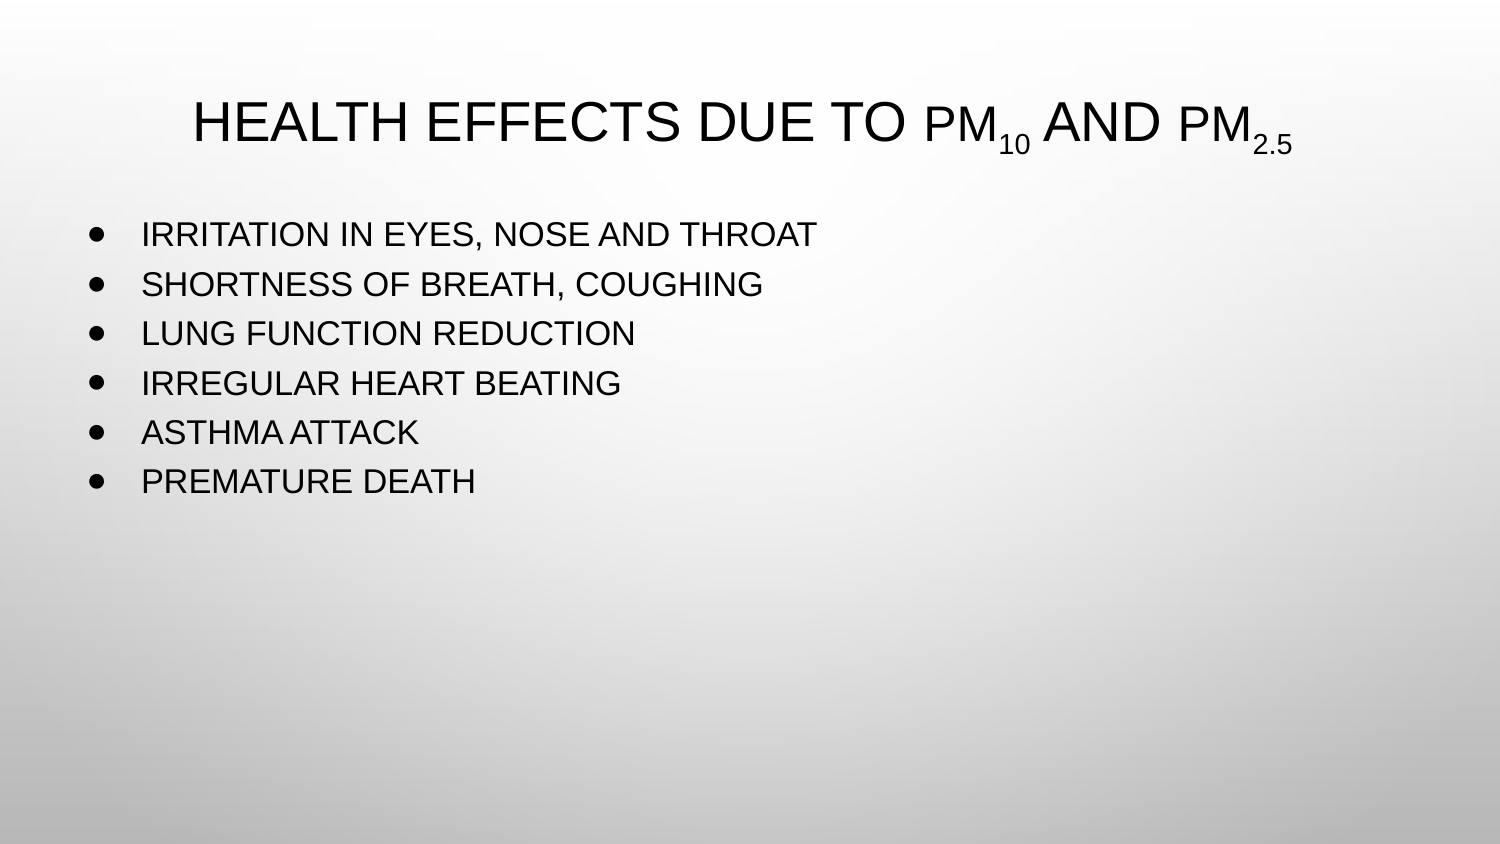

# HEALTH EFFECTS DUE TO PM10 AND PM2.5
IRRITATION IN EYES, NOSE AND THROAT
SHORTNESS OF BREATH, COUGHING
LUNG FUNCTION REDUCTION
IRREGULAR HEART BEATING
ASTHMA ATTACK
PREMATURE DEATH